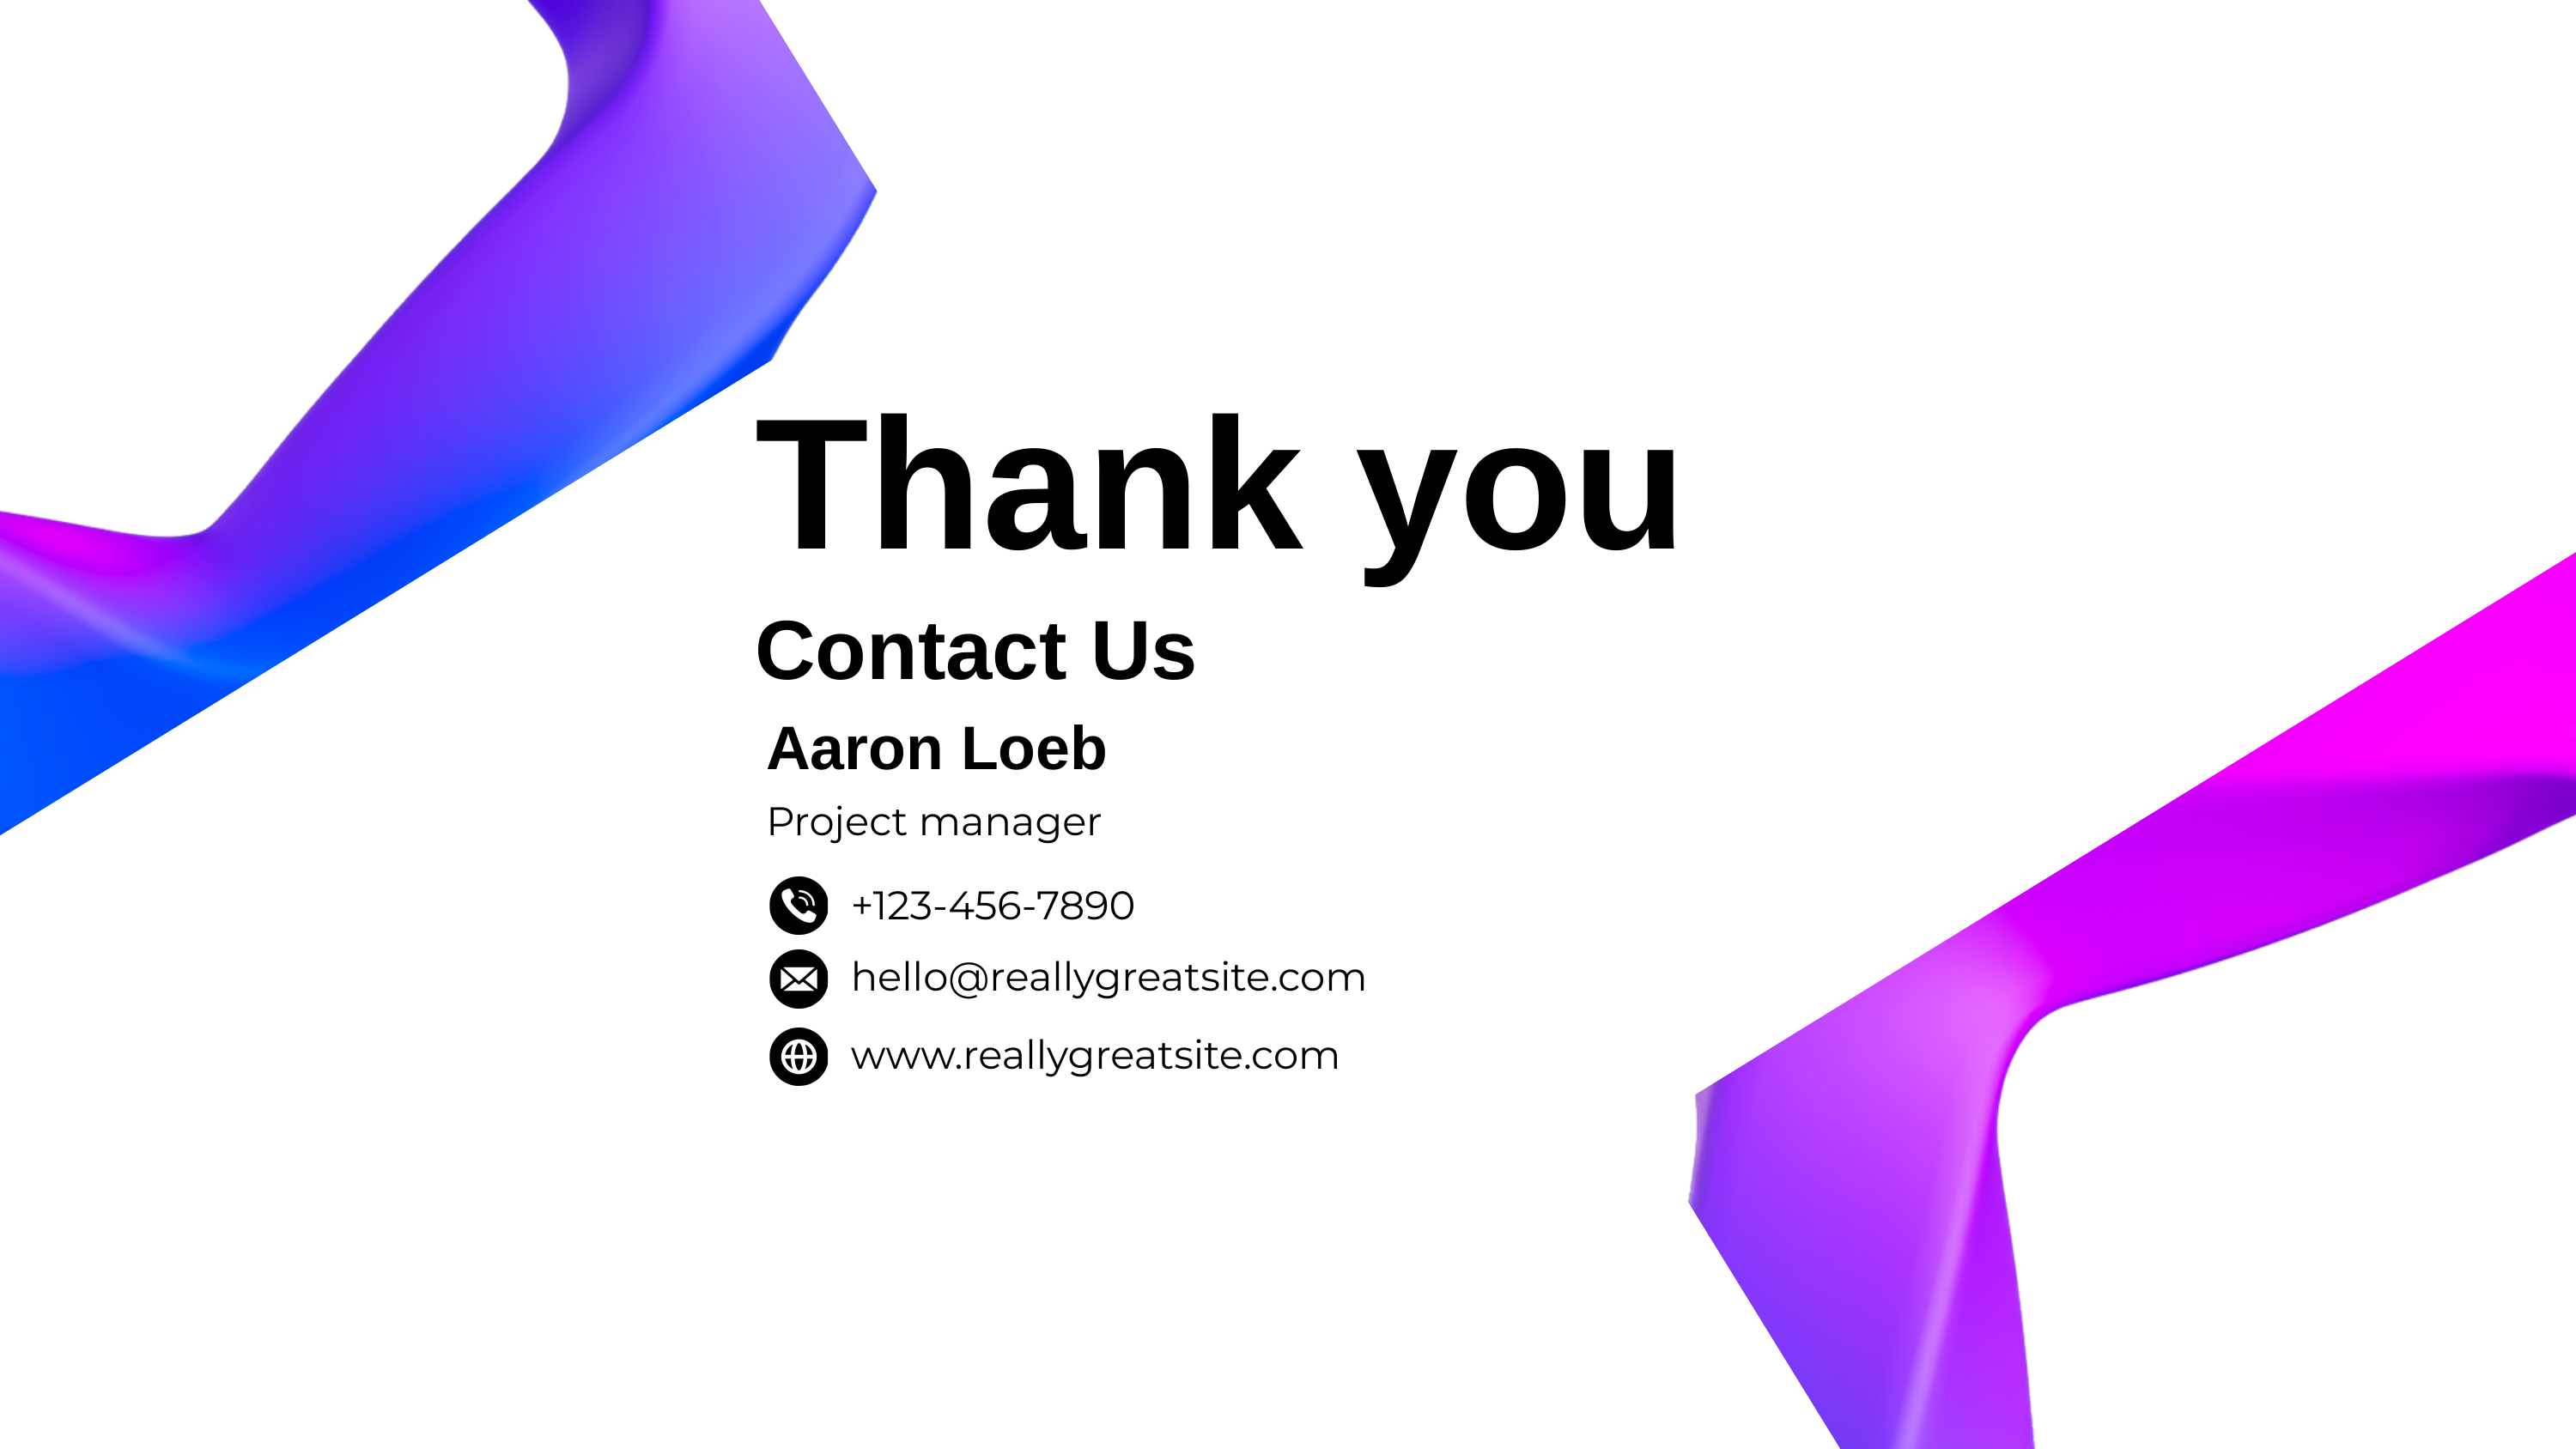

Thank you
Contact Us
Aaron Loeb

Project manager
+123-456-7890

hello@reallygreatsite.com

www.reallygreatsite.com